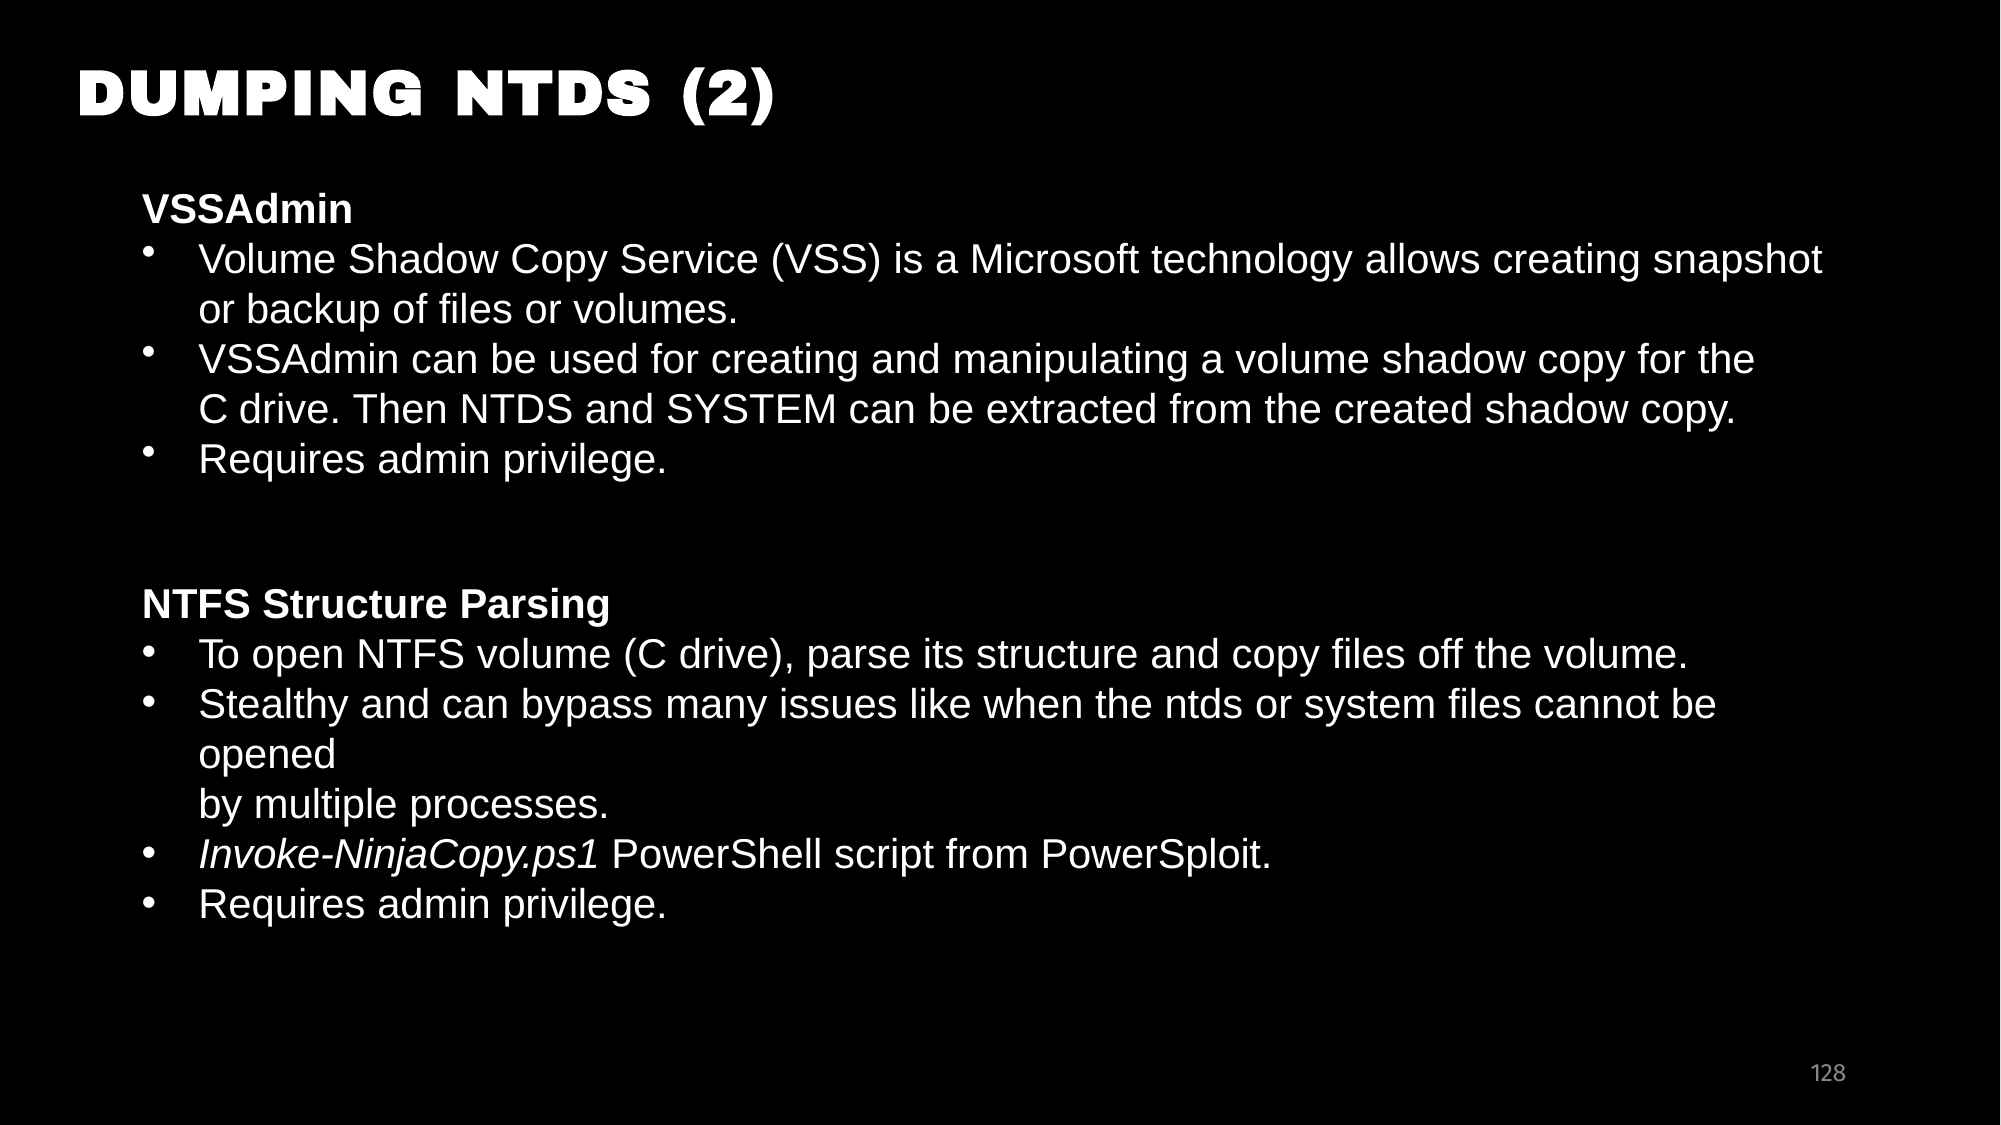

# DUMPING NTDS (2)
VSSAdmin
Volume Shadow Copy Service (VSS) is a Microsoft technology allows creating snapshot or backup of files or volumes.
VSSAdmin can be used for creating and manipulating a volume shadow copy for the C drive. Then NTDS and SYSTEM can be extracted from the created shadow copy.
Requires admin privilege.

NTFS Structure Parsing
To open NTFS volume (C drive), parse its structure and copy files off the volume.
Stealthy and can bypass many issues like when the ntds or system files cannot be opened
by multiple processes.
Invoke-NinjaCopy.ps1 PowerShell script from PowerSploit.
Requires admin privilege.
128